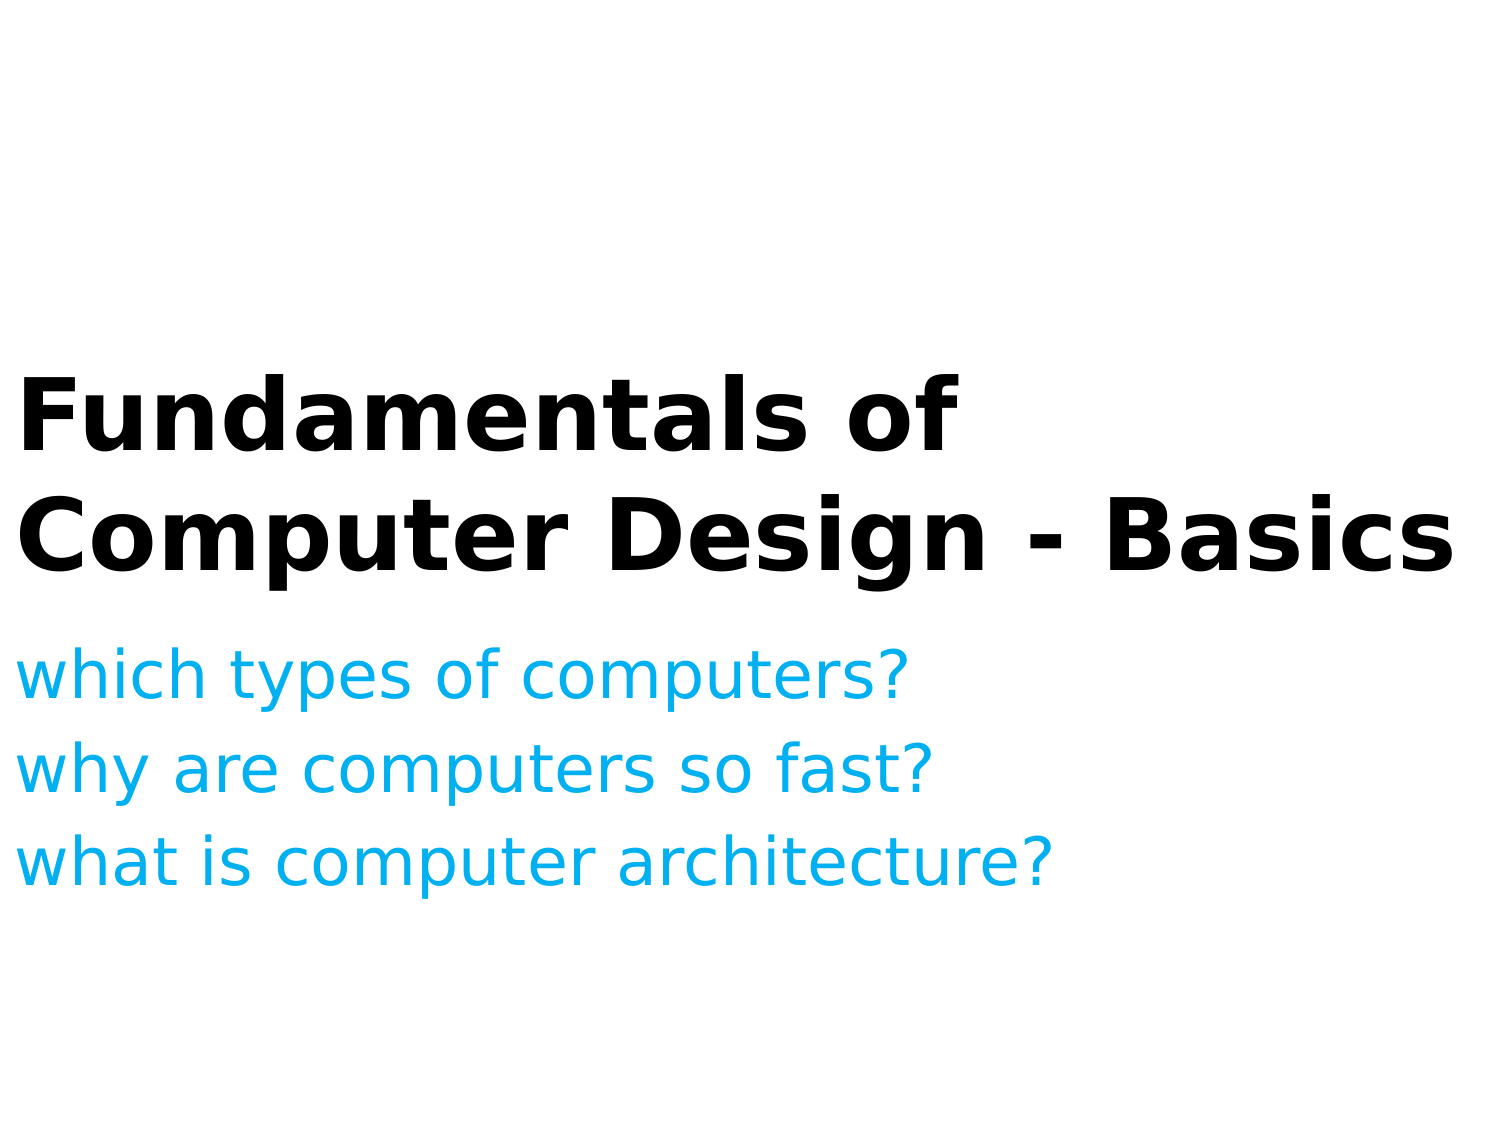

# Fundamentals of Computer Design - Basics
which types of computers?
why are computers so fast?
what is computer architecture?